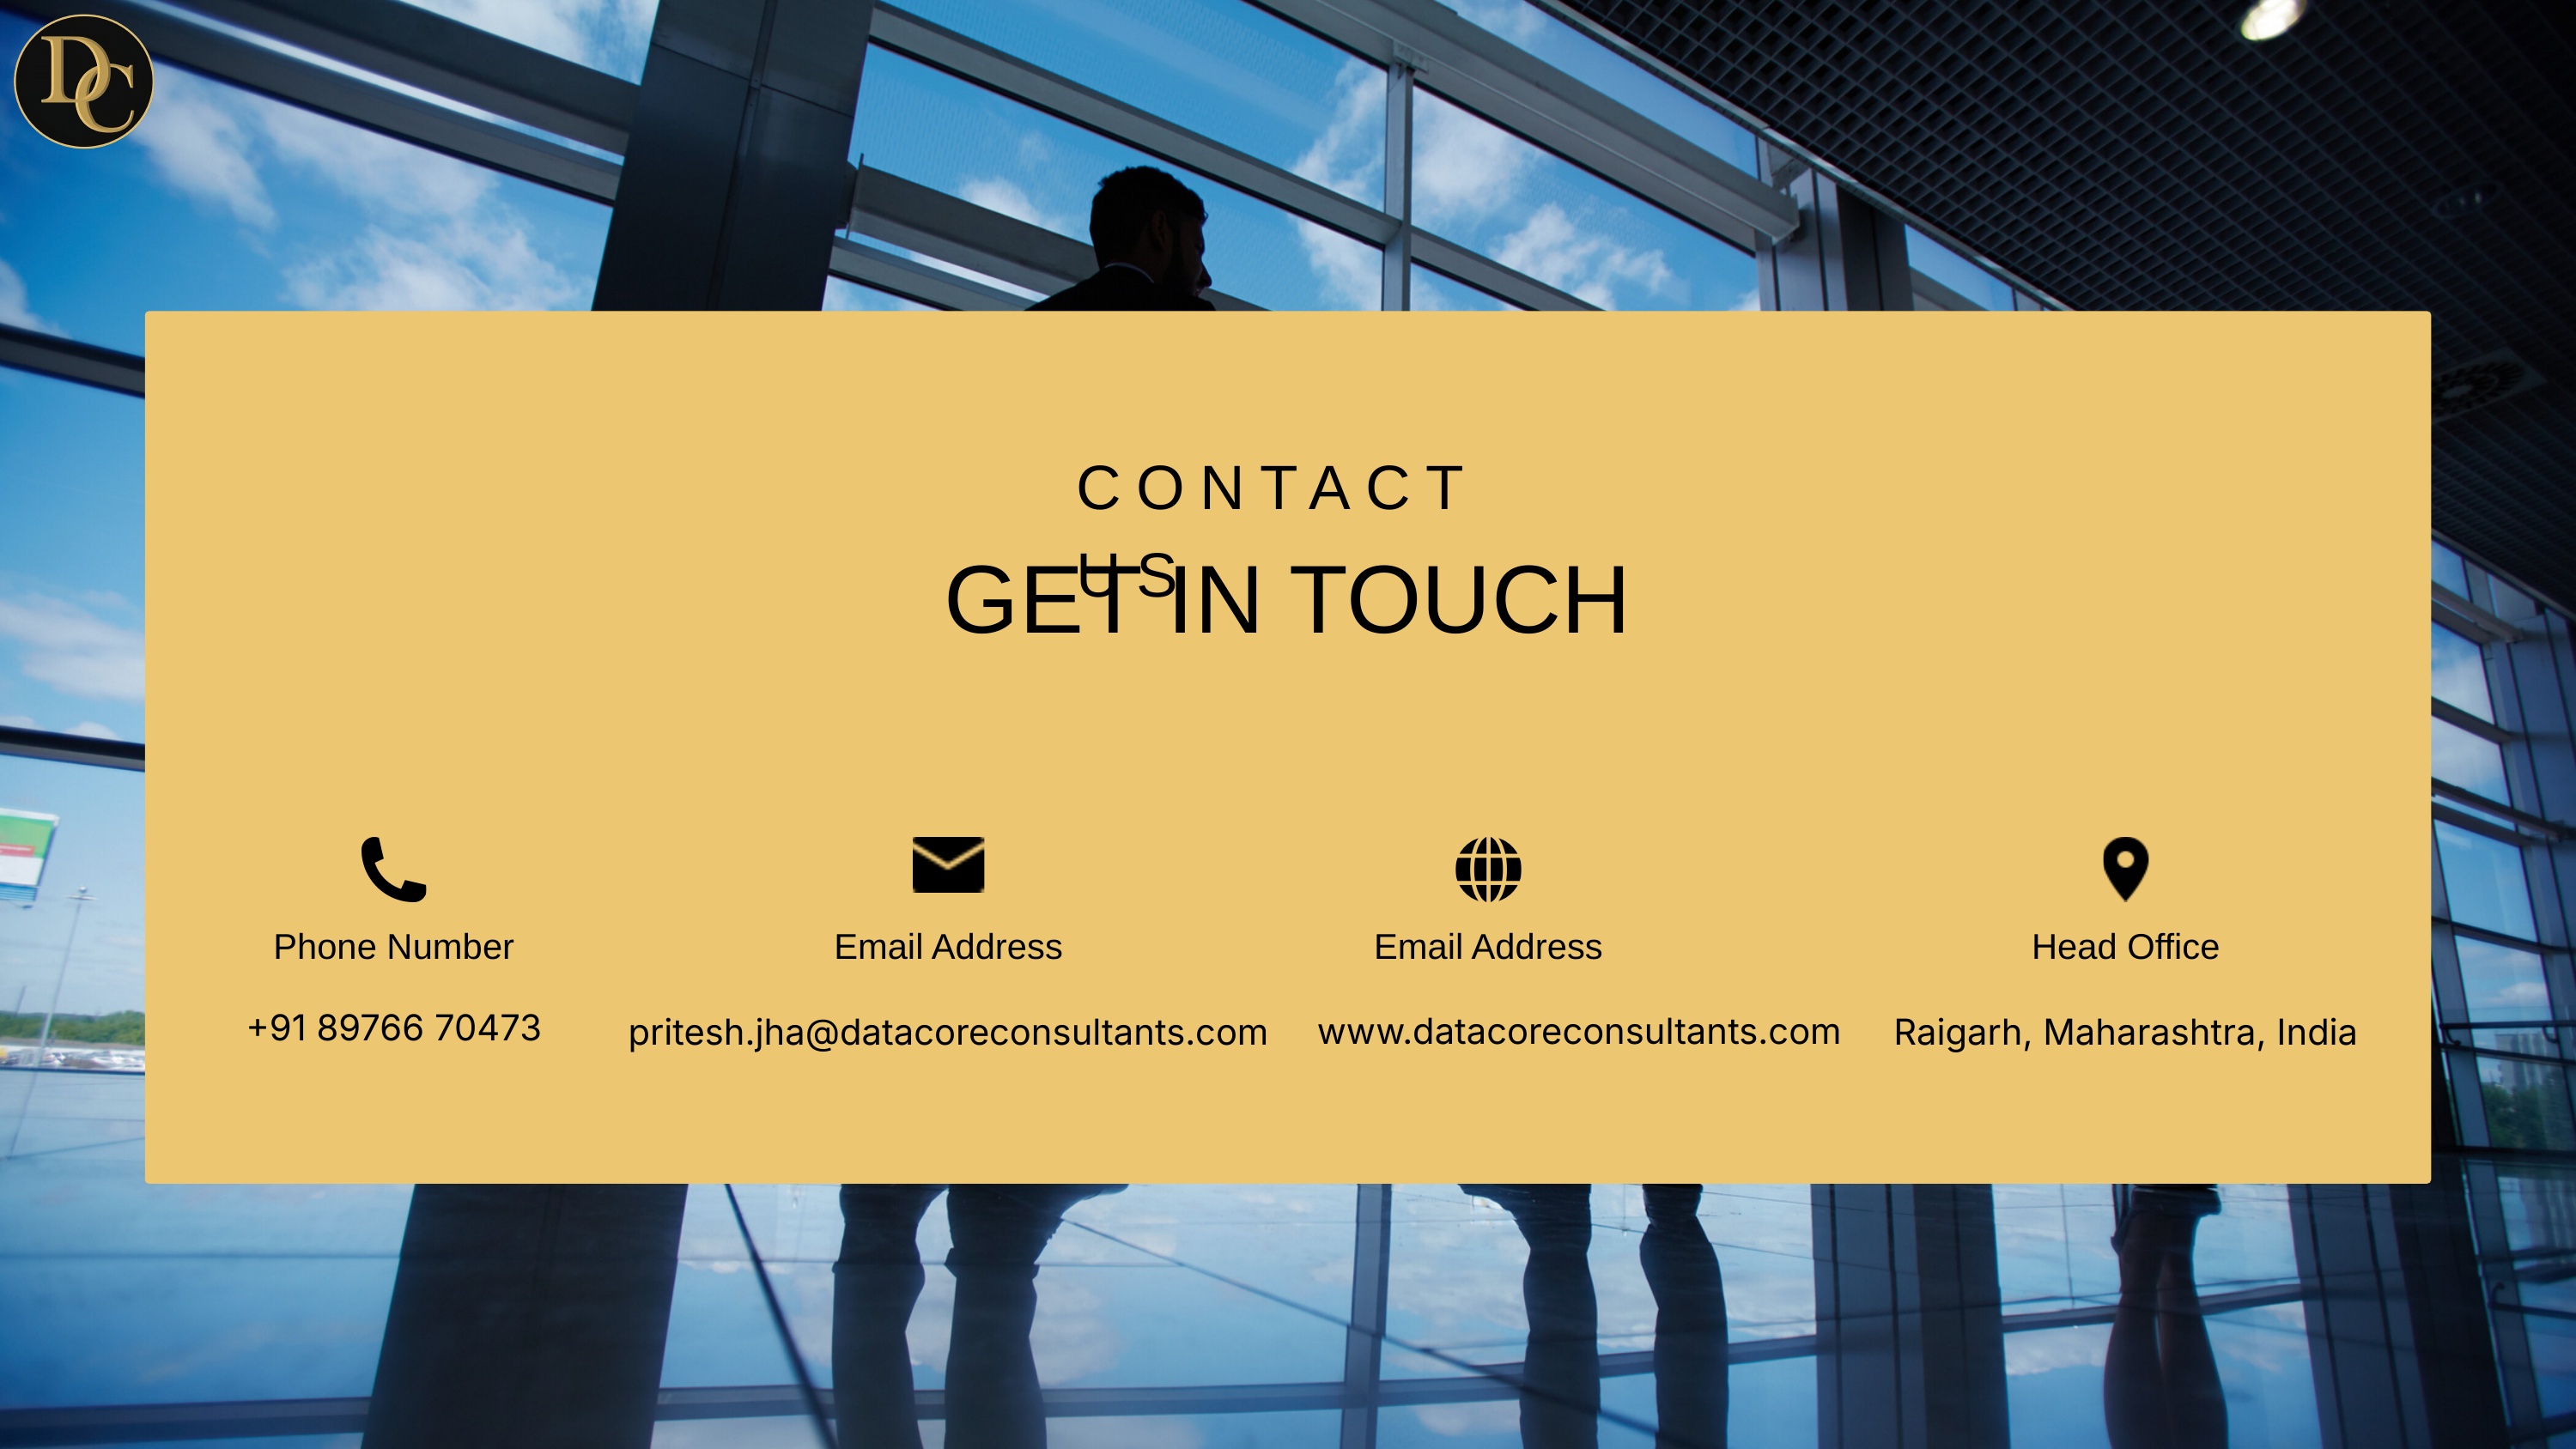

CONTACT US
GET IN TOUCH

Phone Number
Email Address
Email Address
Head Office
+91 89766 70473
pritesh.jha@datacoreconsultants.com
Raigarh, Maharashtra, India
www.datacoreconsultants.com